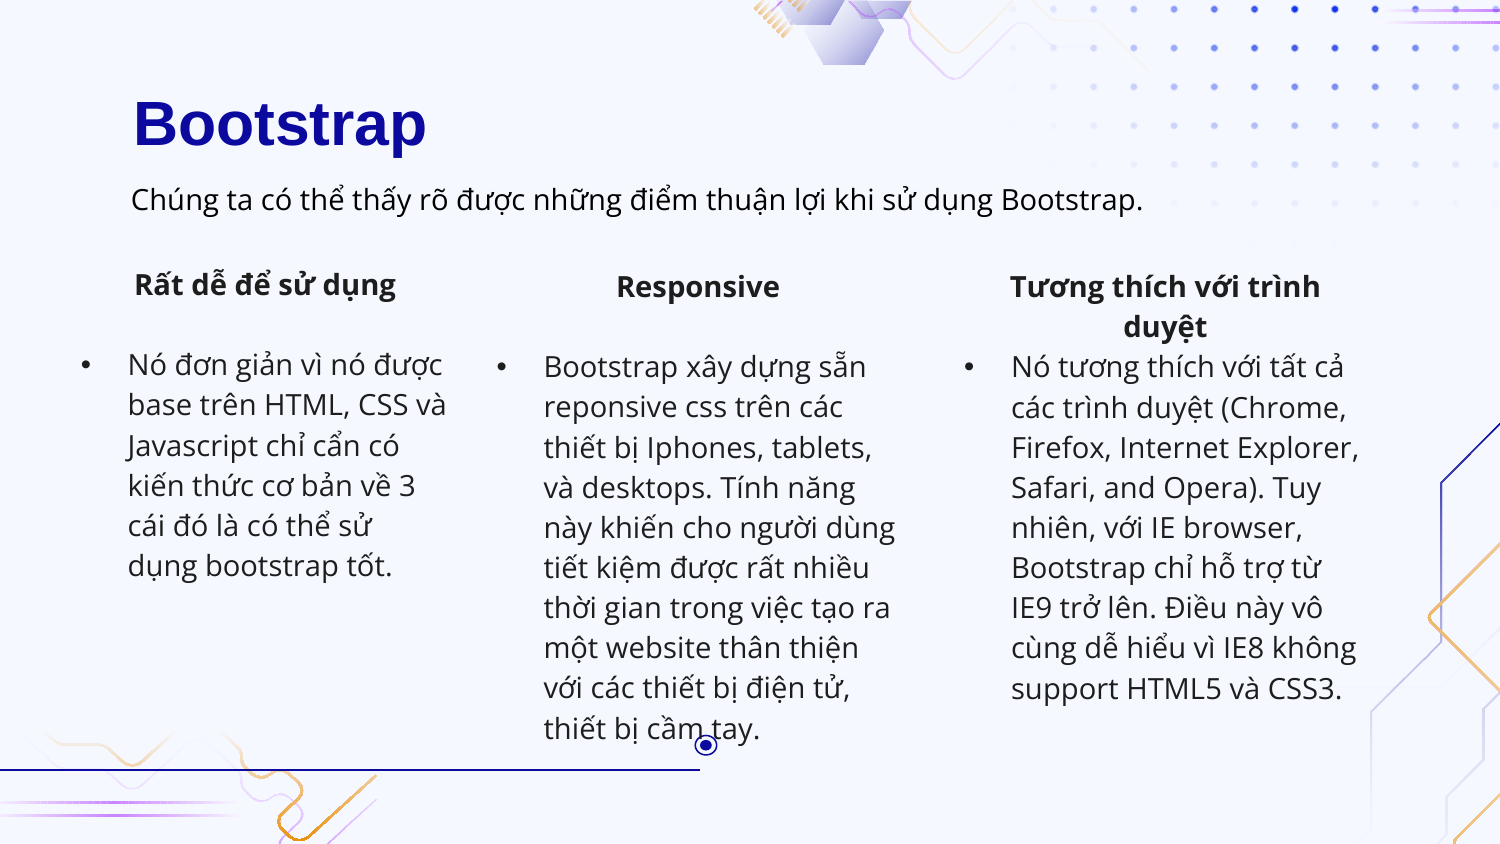

# Bootstrap
Chúng ta có thể thấy rõ được những điểm thuận lợi khi sử dụng Bootstrap.
Rất dễ để sử dụng

Nó đơn giản vì nó được base trên HTML, CSS và Javascript chỉ cẩn có kiến thức cơ bản về 3 cái đó là có thể sử dụng bootstrap tốt.
Responsive

Bootstrap xây dựng sẵn reponsive css trên các thiết bị Iphones, tablets, và desktops. Tính năng này khiến cho người dùng tiết kiệm được rất nhiều thời gian trong việc tạo ra một website thân thiện với các thiết bị điện tử, thiết bị cầm tay.
Tương thích với trình duyệt
Nó tương thích với tất cả các trình duyệt (Chrome, Firefox, Internet Explorer, Safari, and Opera). Tuy nhiên, với IE browser, Bootstrap chỉ hỗ trợ từ IE9 trở lên. Điều này vô cùng dễ hiểu vì IE8 không support HTML5 và CSS3.